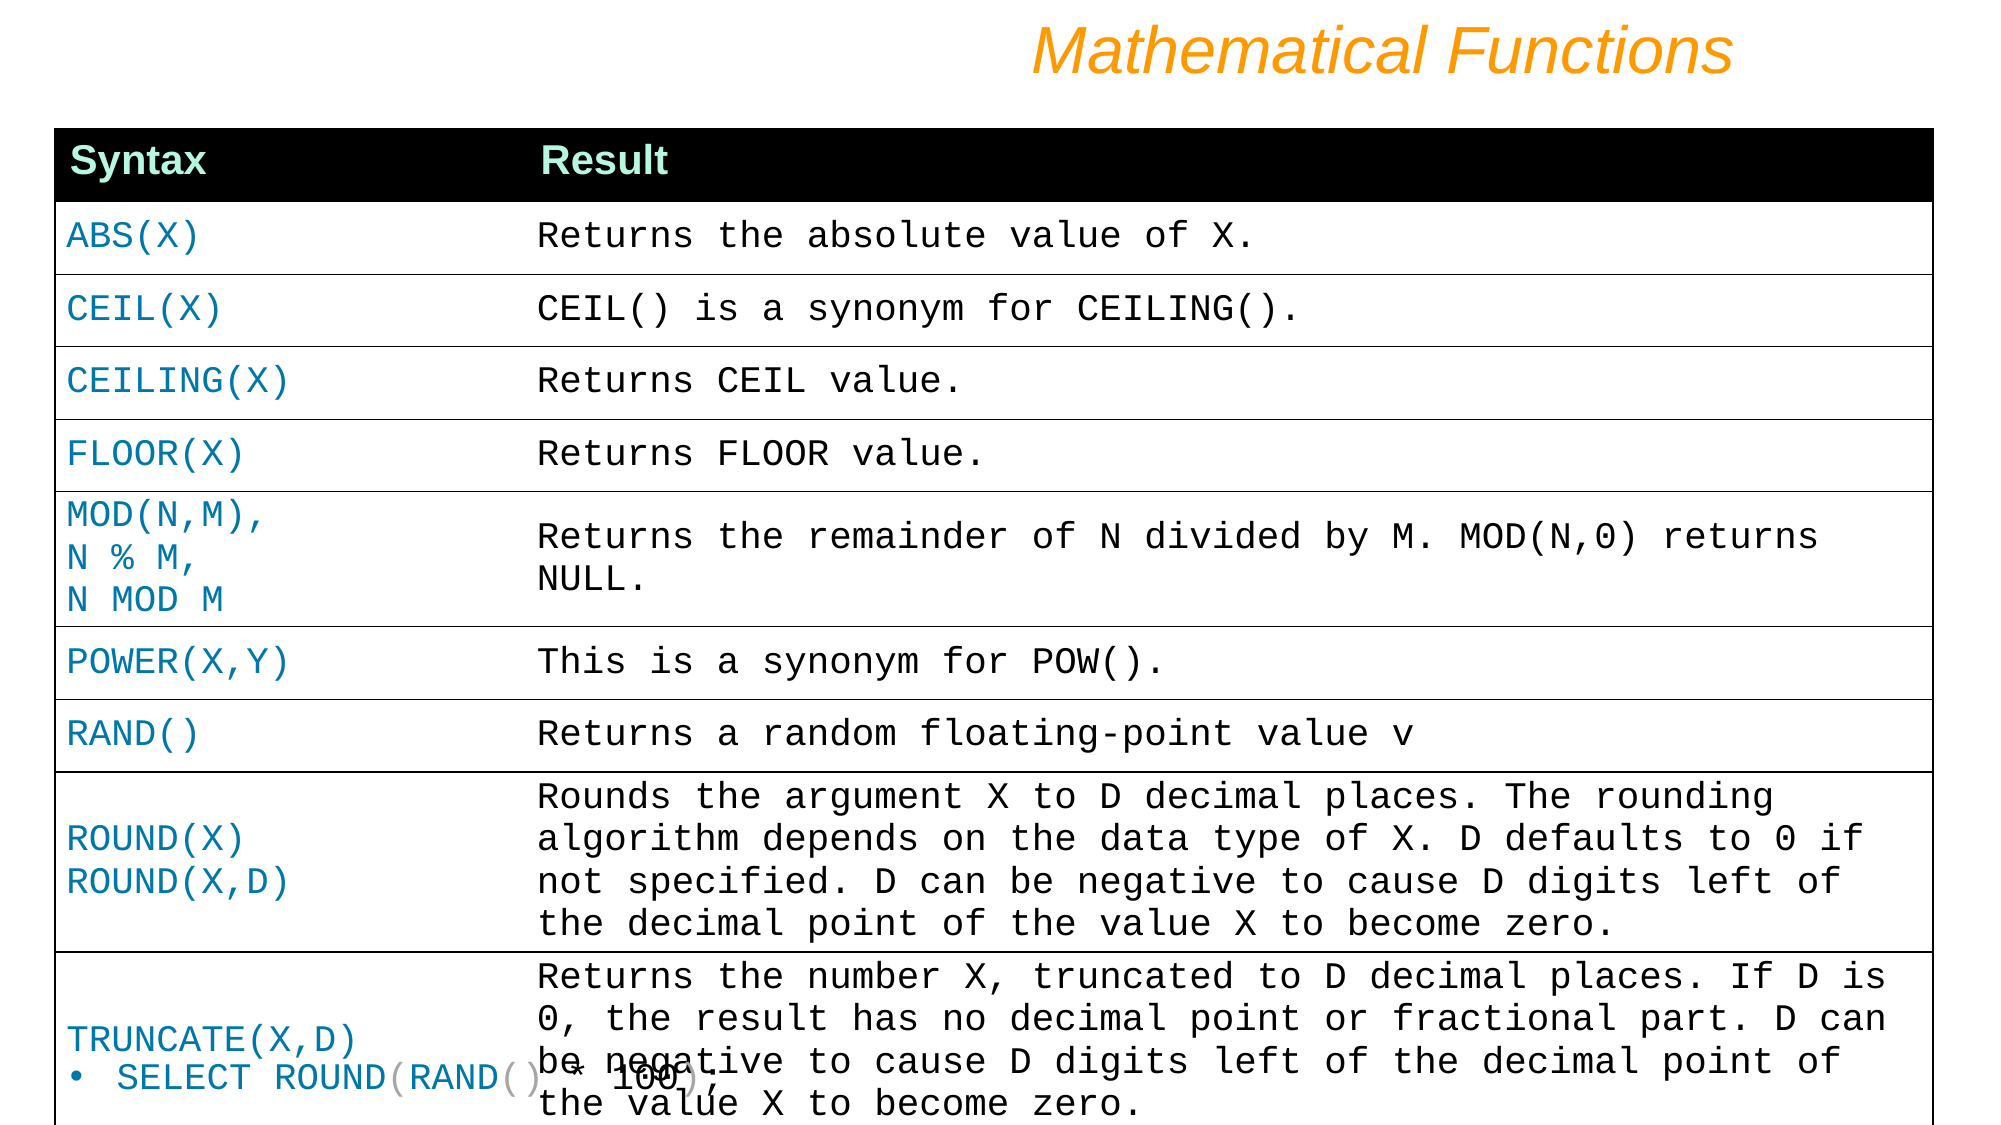

Mathematical Functions
| Syntax | Result |
| --- | --- |
| ABS(X) | Returns the absolute value of X. |
| CEIL(X) | CEIL() is a synonym for CEILING(). |
| CEILING(X) | Returns CEIL value. |
| FLOOR(X) | Returns FLOOR value. |
| MOD(N,M), N % M, N MOD M | Returns the remainder of N divided by M. MOD(N,0) returns NULL. |
| POWER(X,Y) | This is a synonym for POW(). |
| RAND() | Returns a random floating-point value v |
| ROUND(X) ROUND(X,D) | Rounds the argument X to D decimal places. The rounding algorithm depends on the data type of X. D defaults to 0 if not specified. D can be negative to cause D digits left of the decimal point of the value X to become zero. |
| TRUNCATE(X,D) | Returns the number X, truncated to D decimal places. If D is 0, the result has no decimal point or fractional part. D can be negative to cause D digits left of the decimal point of the value X to become zero. |
SELECT ROUND(RAND() * 100);